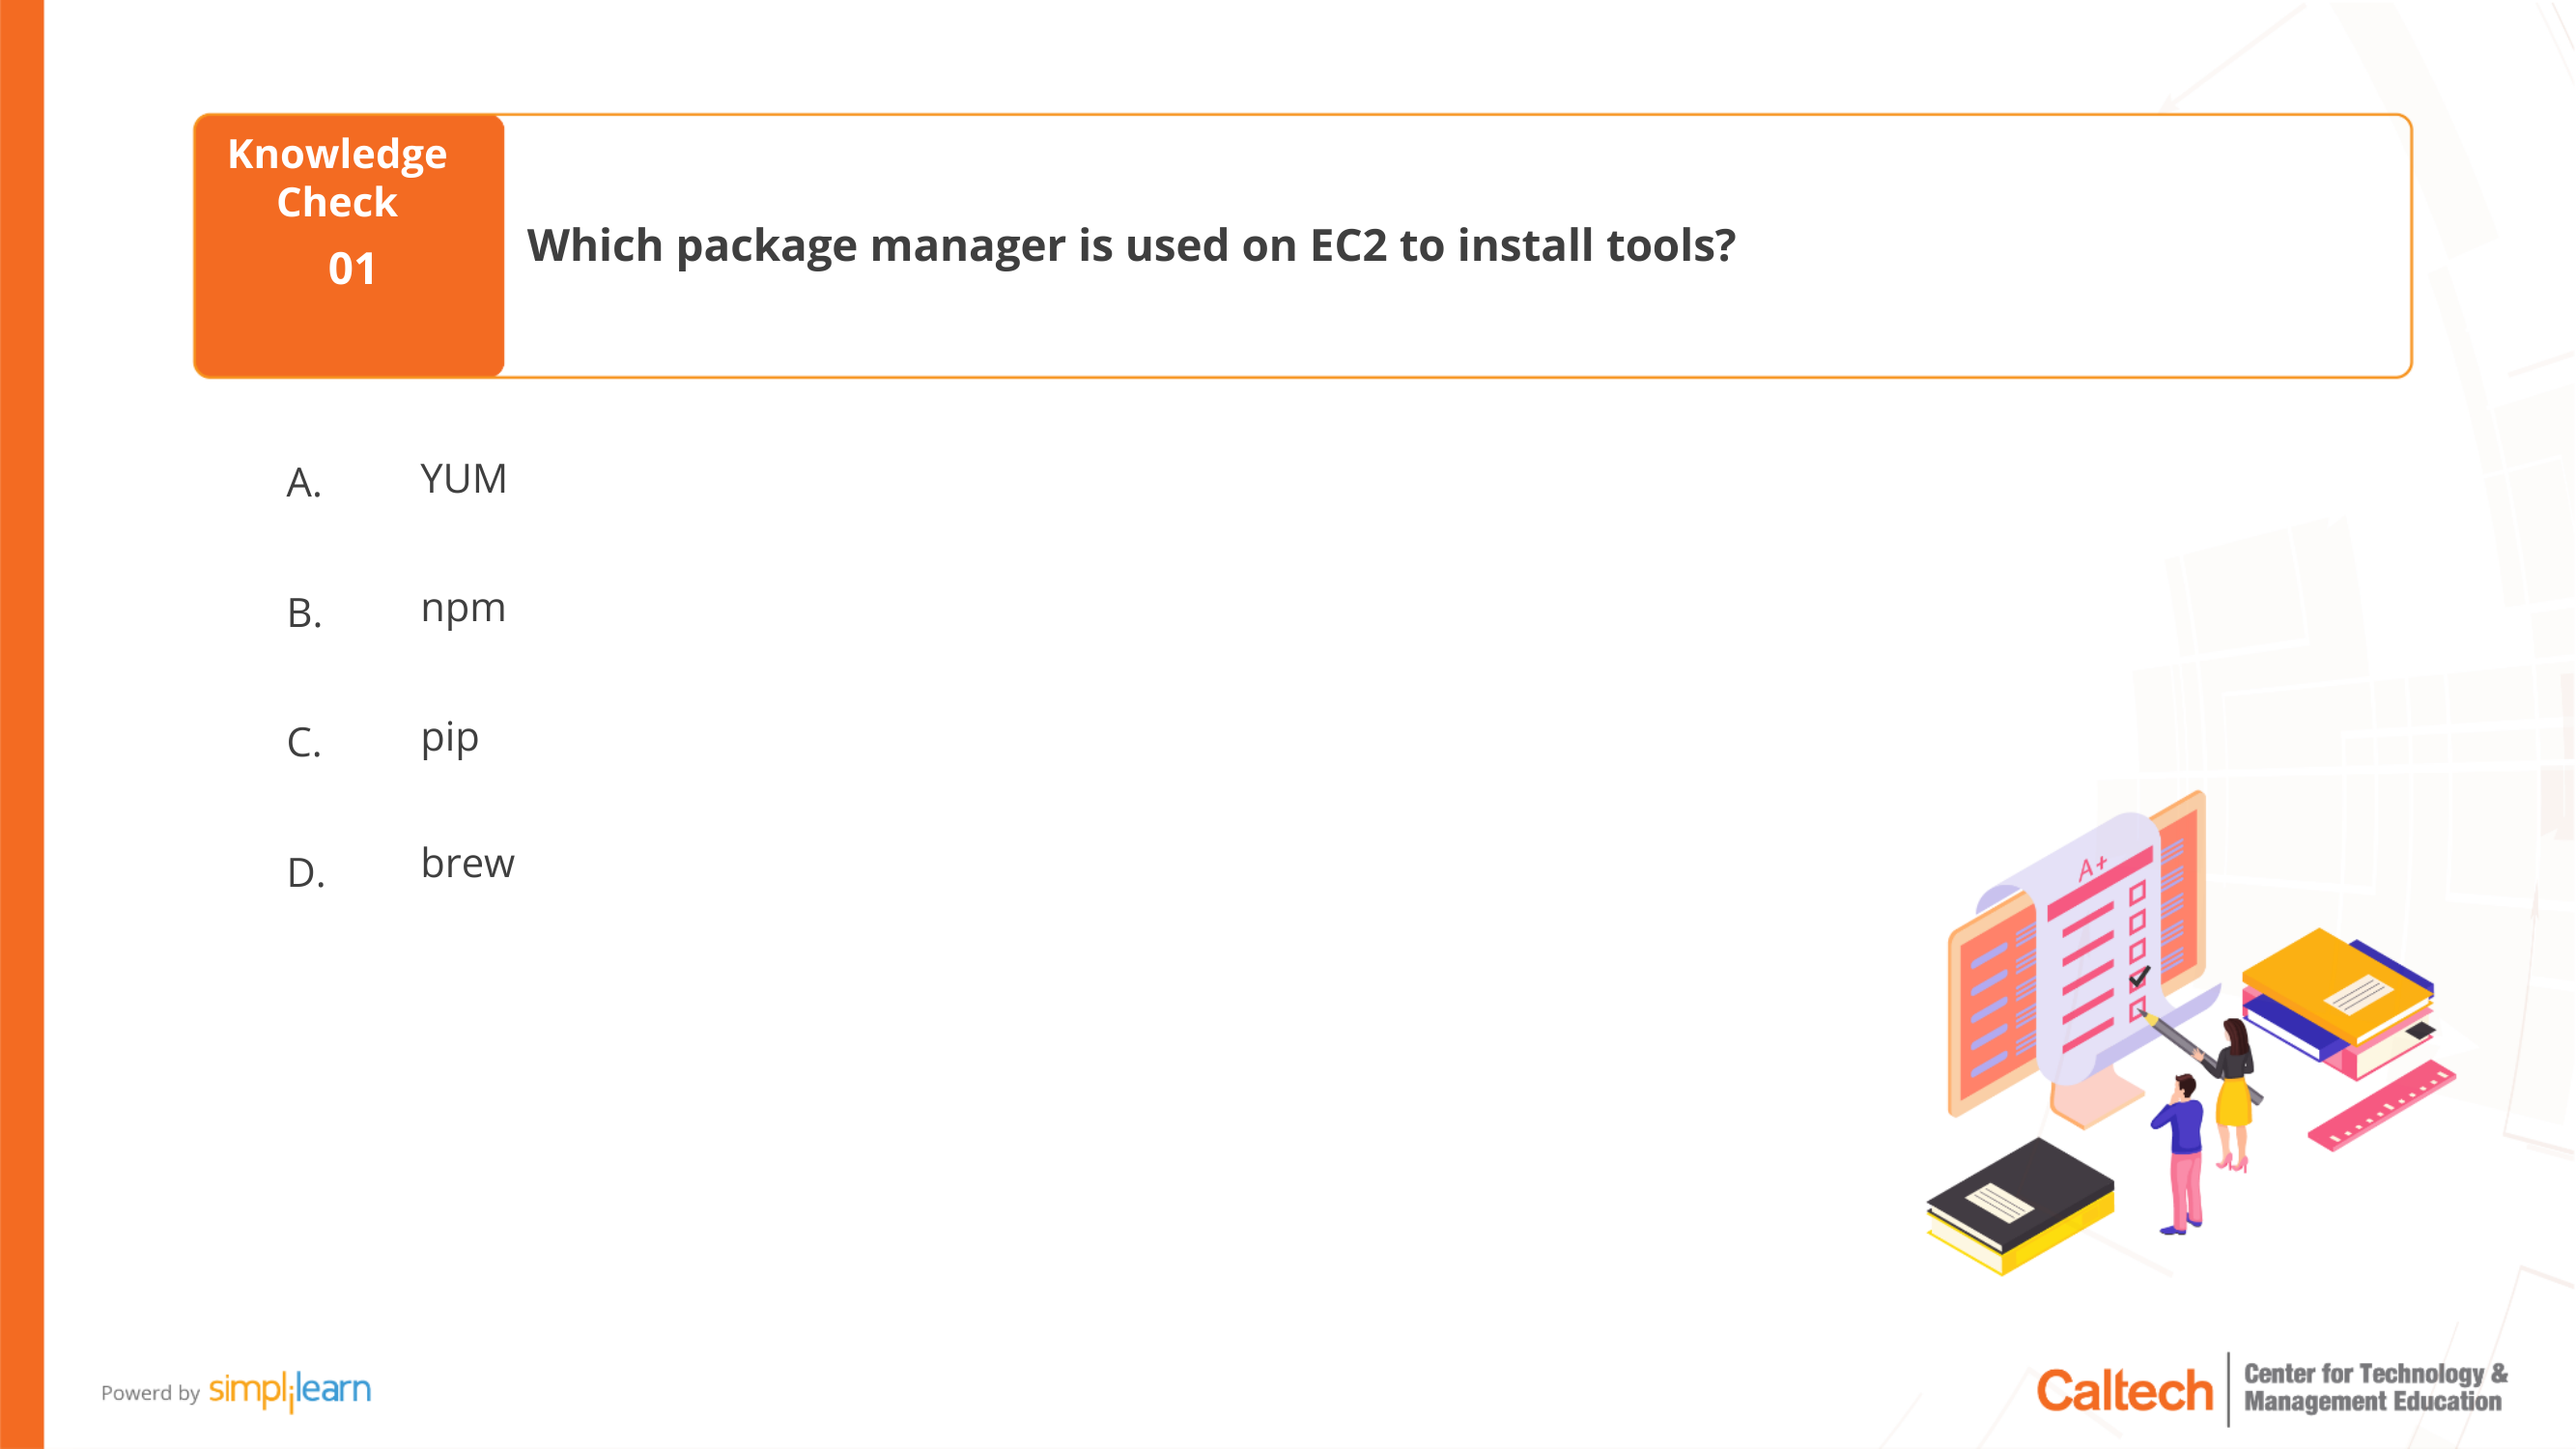

Which package manager is used on EC2 to install tools?
01
YUM
npm
pip
brew